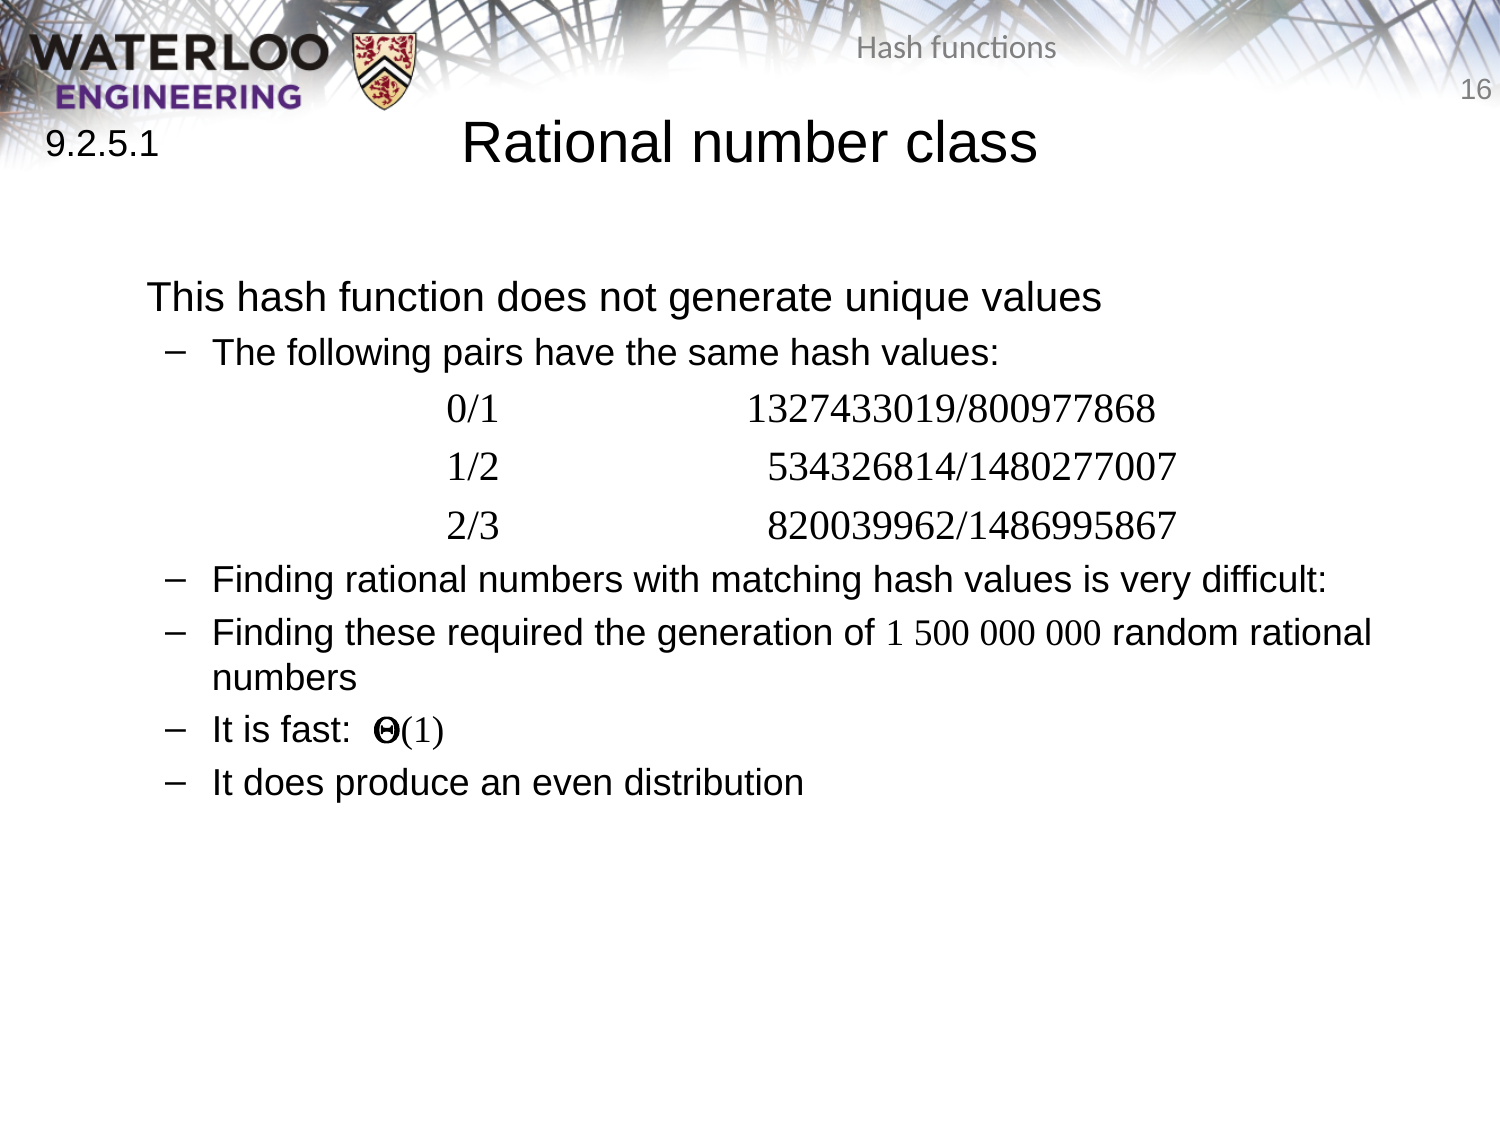

# Rational number class
9.2.5.1
	This hash function does not generate unique values
The following pairs have the same hash values:
			0/1		1327433019/800977868
			1/2		  534326814/1480277007
			2/3		  820039962/1486995867
Finding rational numbers with matching hash values is very difficult:
Finding these required the generation of 1 500 000 000 random rational numbers
It is fast:  Θ(1)
It does produce an even distribution